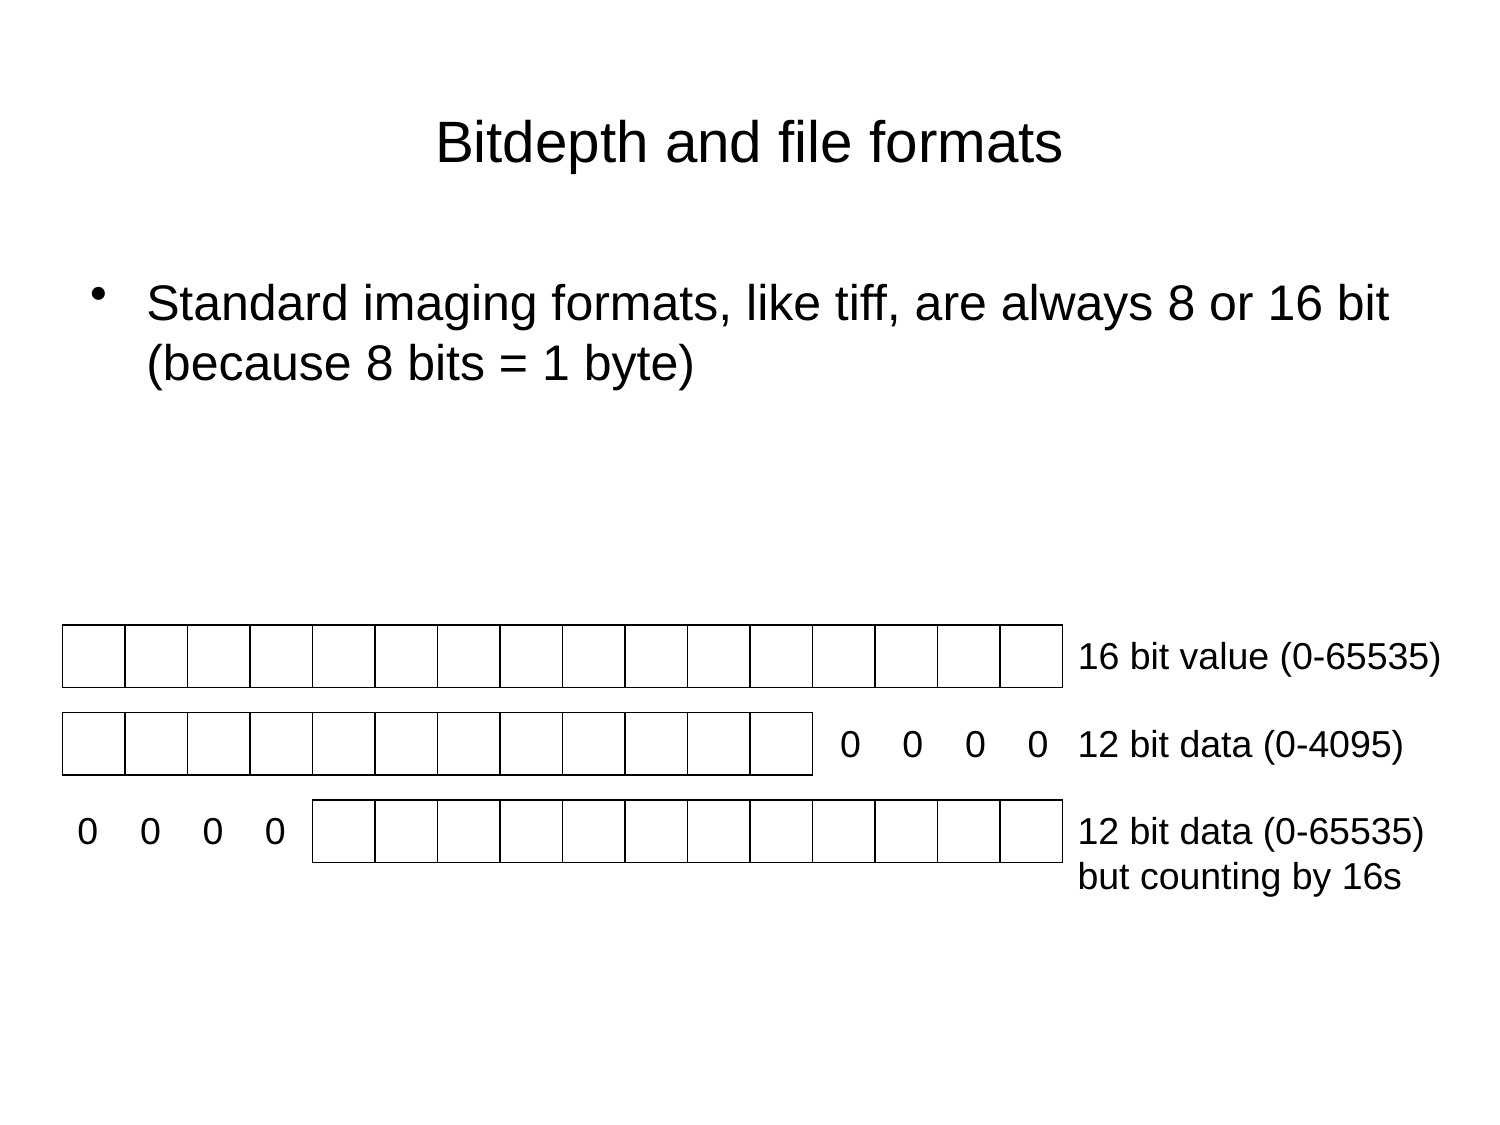

# Bitdepth and file formats
Standard imaging formats, like tiff, are always 8 or 16 bit (because 8 bits = 1 byte)

16 bit value (0-65535)

0
0
0
0
12 bit data (0-4095)
0
0
0
0

12 bit data (0-65535)
but counting by 16s